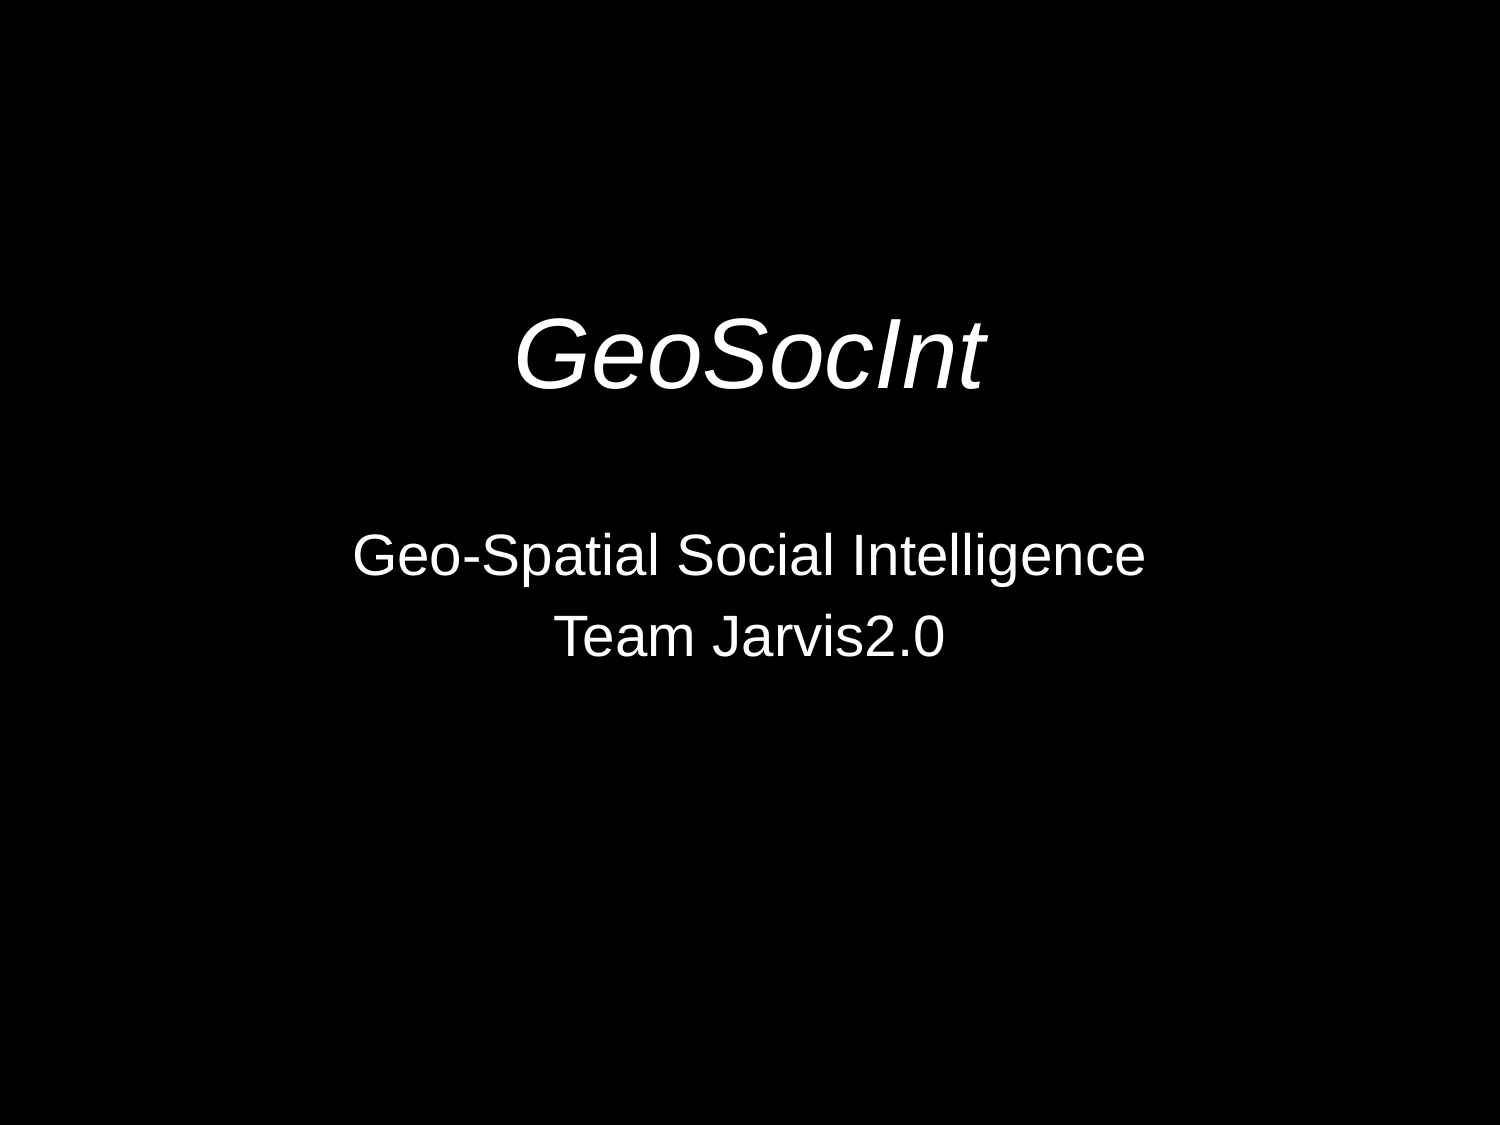

# GeoSocInt
Geo-Spatial Social Intelligence
Team Jarvis2.0